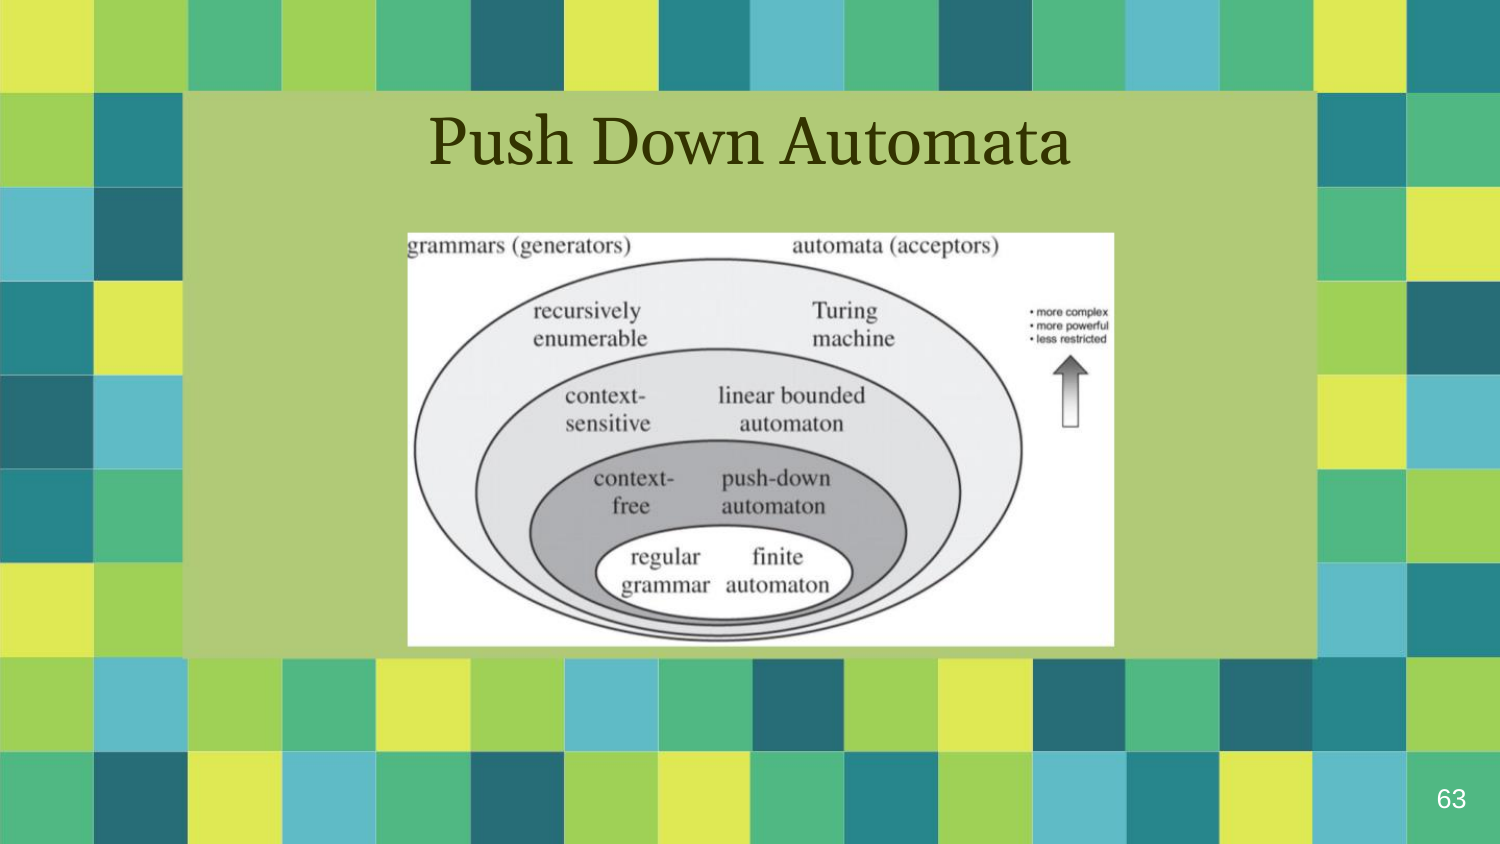

Push Down Automata
63
5/31/2021
Dr. Sandeep Rathor